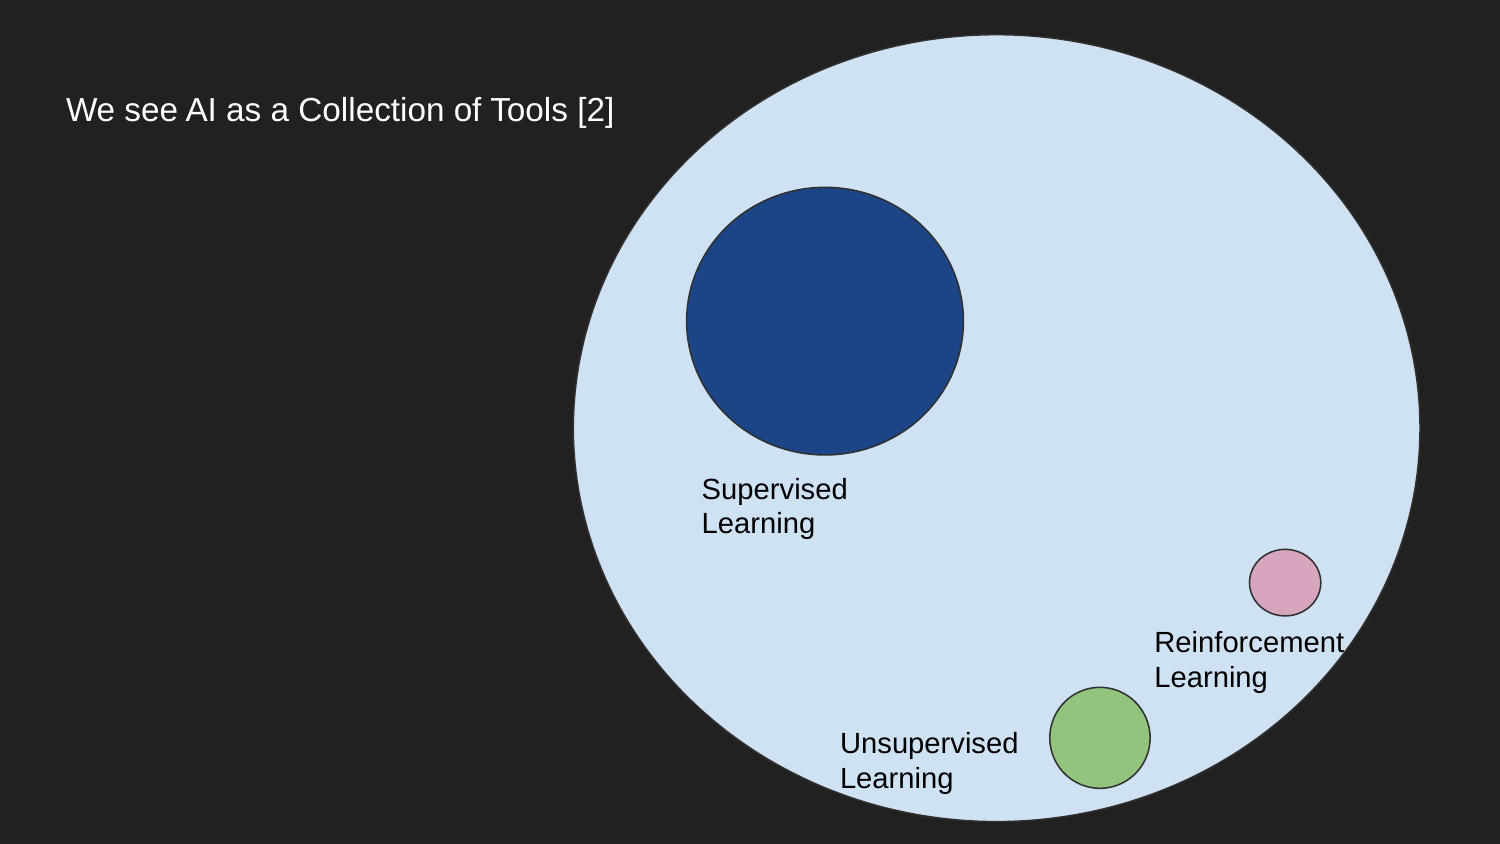

# We see AI as a Collection of Tools [2]

Supervised
Learning

Reinforcement Learning

Unsupervised
Learning